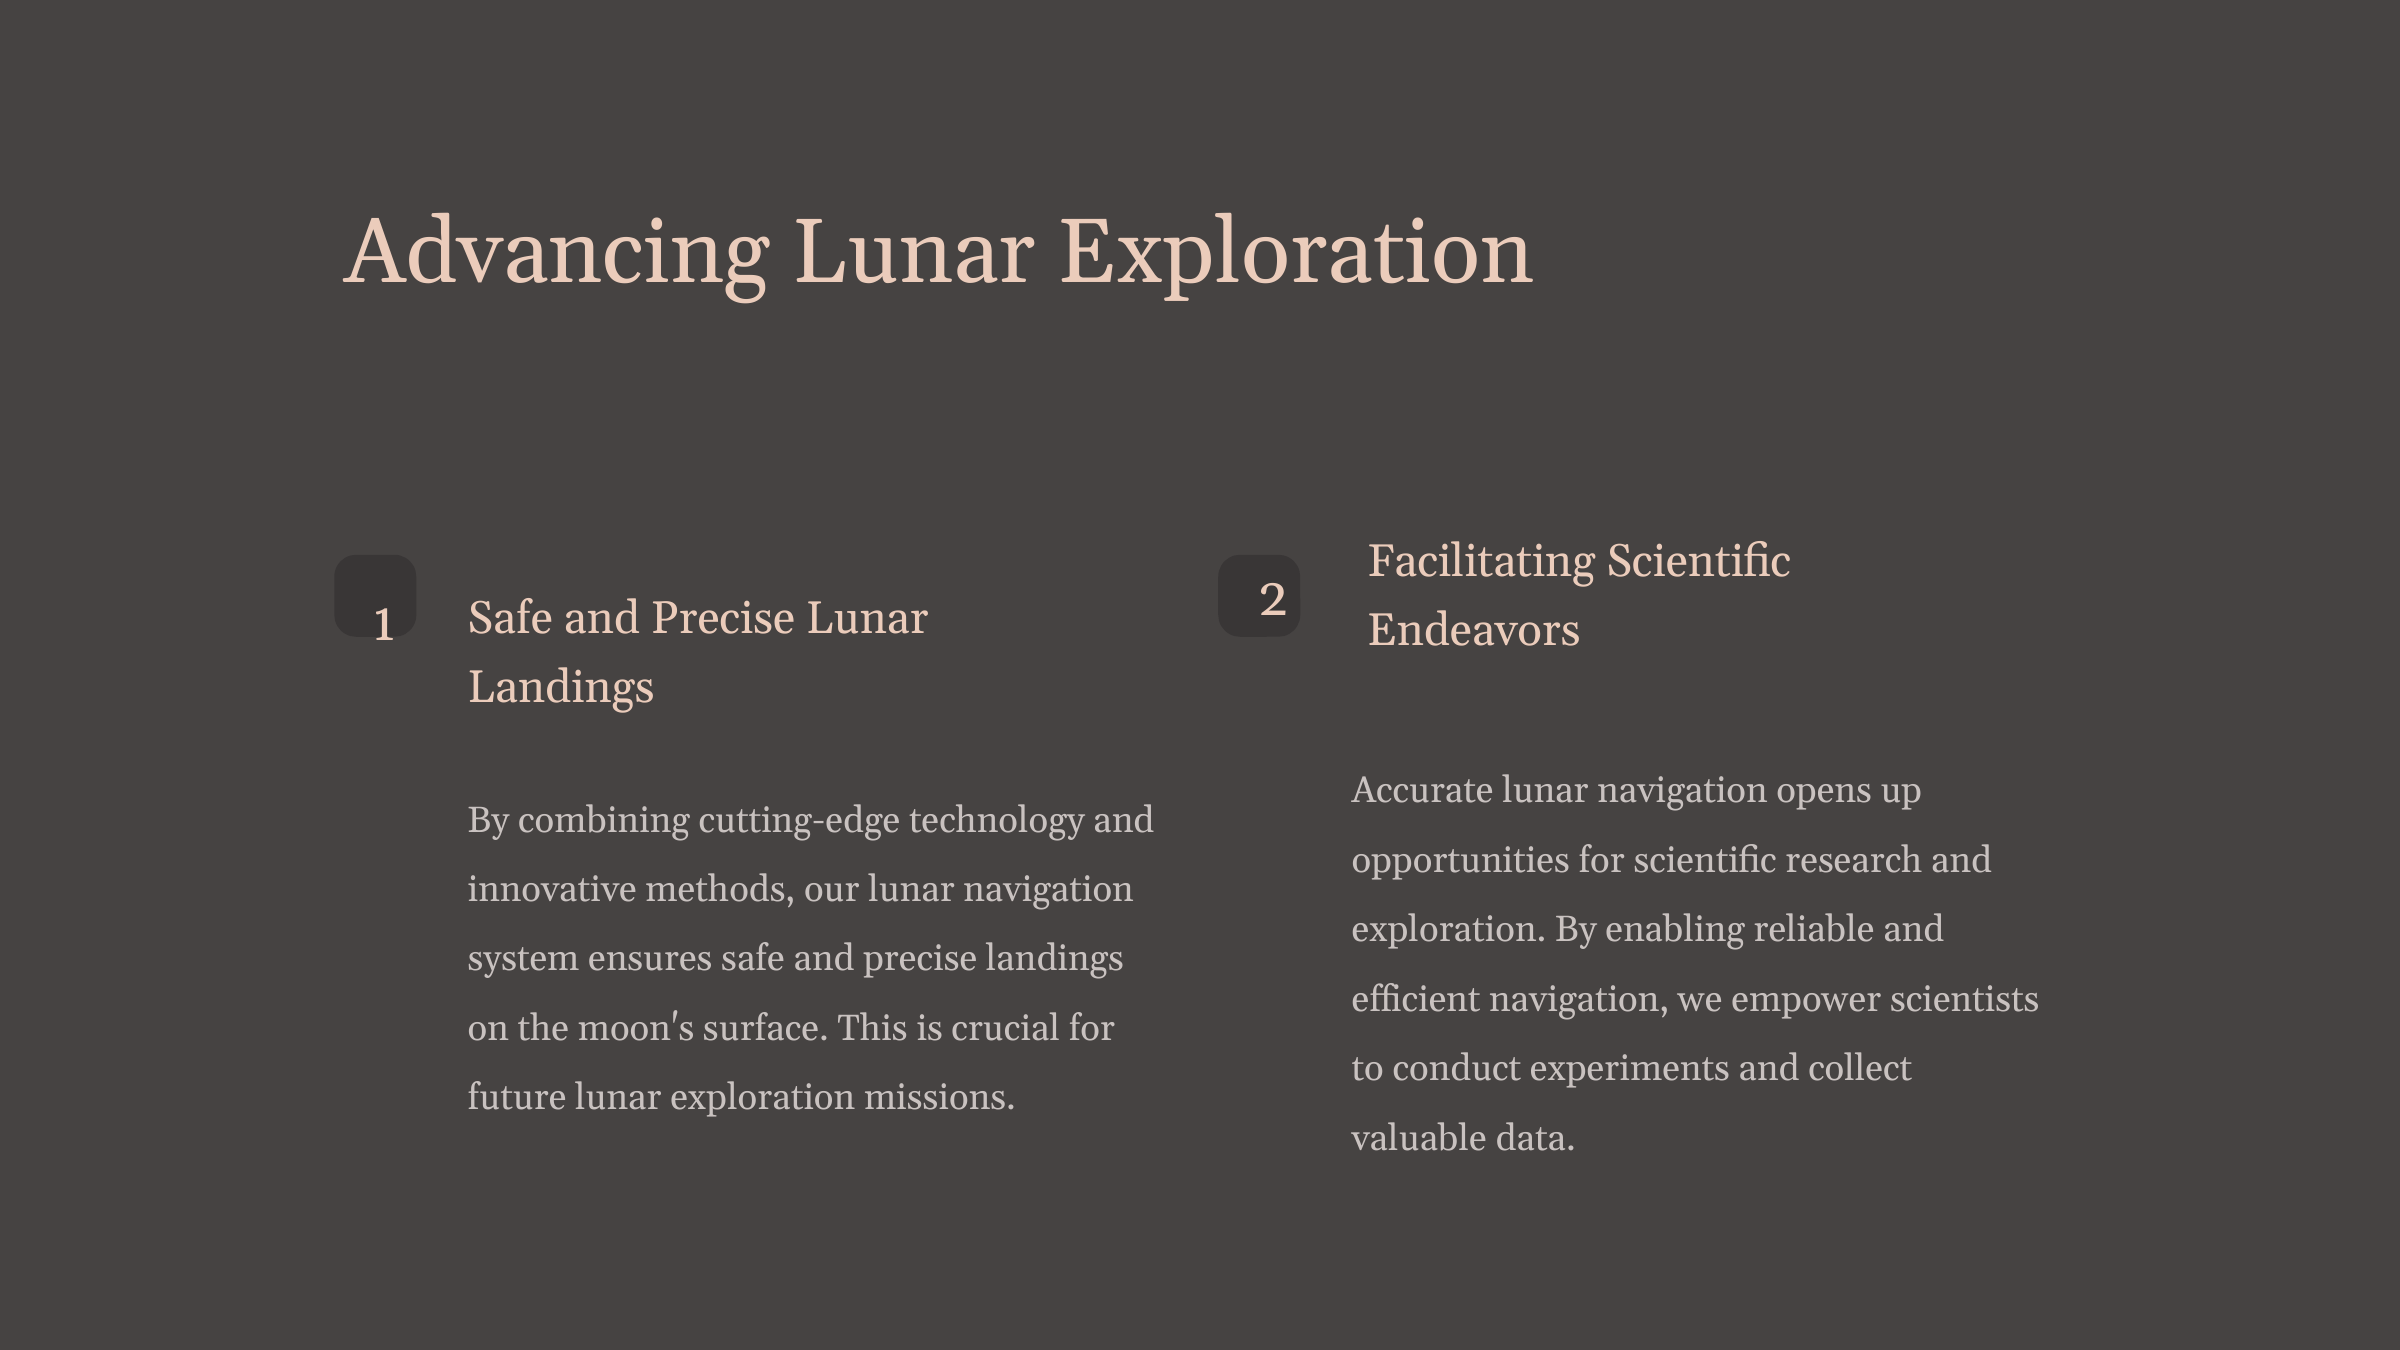

Advancing Lunar Exploration
Facilitating Scientific Endeavors
2

1
Safe and Precise Lunar Landings
Accurate lunar navigation opens up opportunities for scientific research and exploration. By enabling reliable and efficient navigation, we empower scientists to conduct experiments and collect valuable data.
By combining cutting-edge technology and innovative methods, our lunar navigation system ensures safe and precise landings on the moon's surface. This is crucial for future lunar exploration missions.